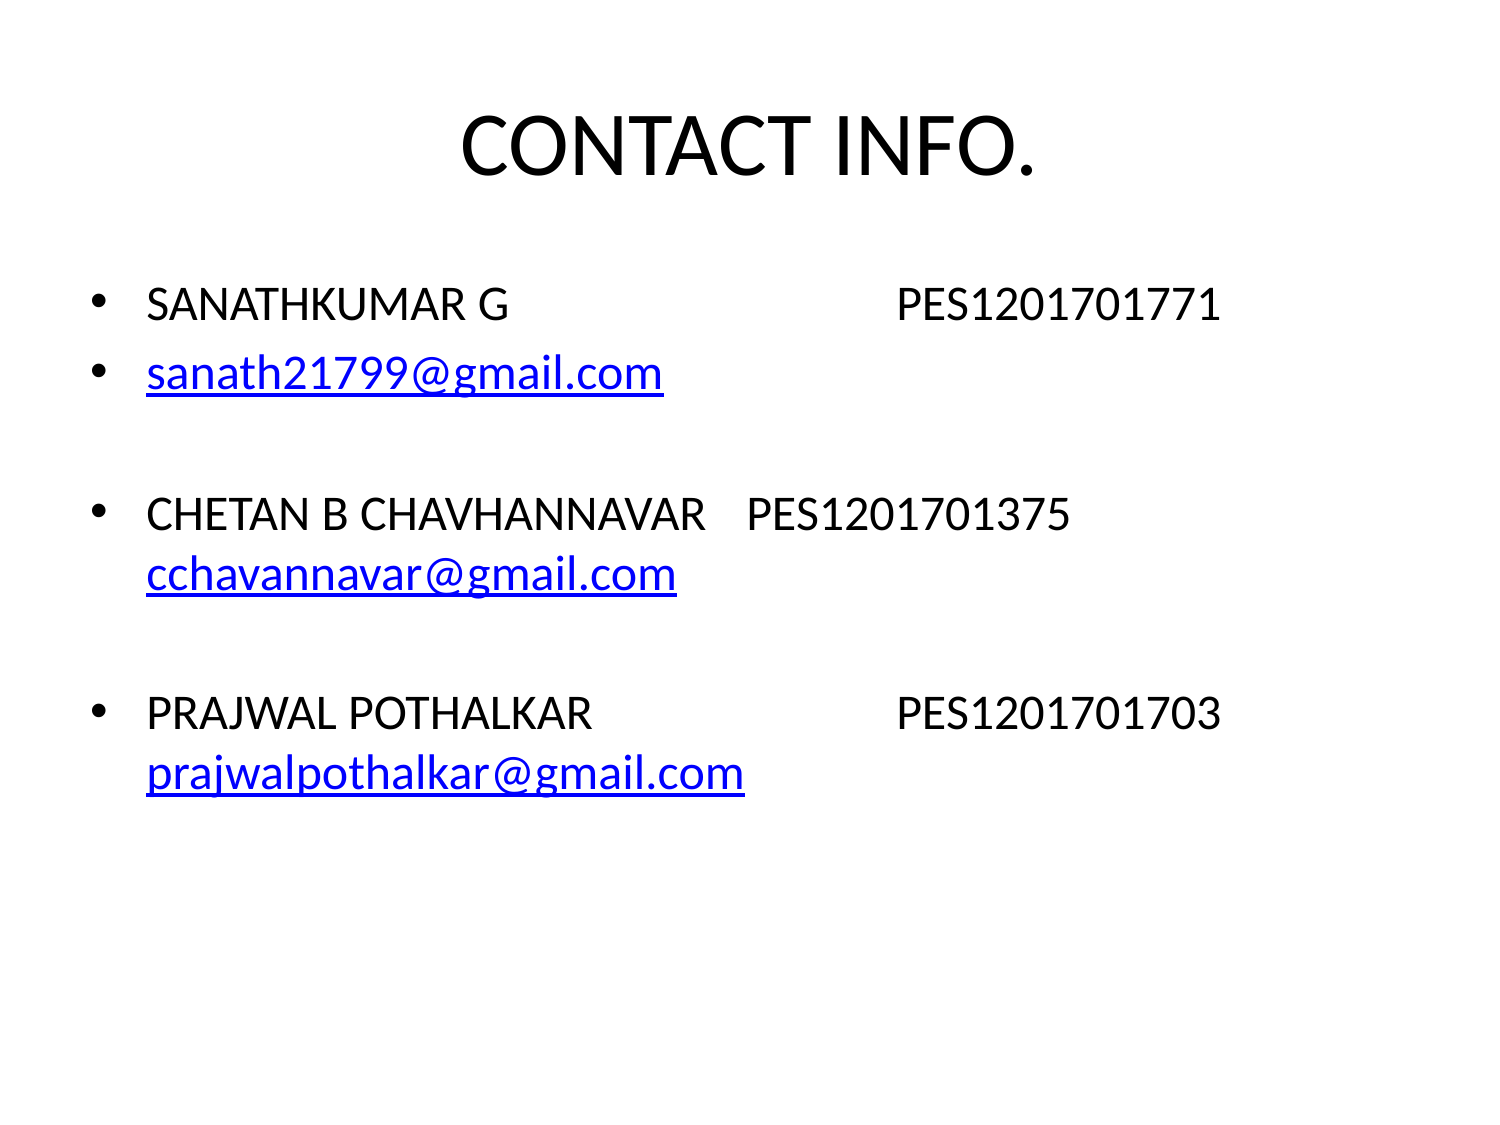

# CONTACT INFO.
SANATHKUMAR G  		   	PES1201701771
sanath21799@gmail.com

CHETAN B CHAVHANNAVAR 	PES1201701375 cchavannavar@gmail.com

PRAJWAL POTHALKAR 		PES1201701703 prajwalpothalkar@gmail.com